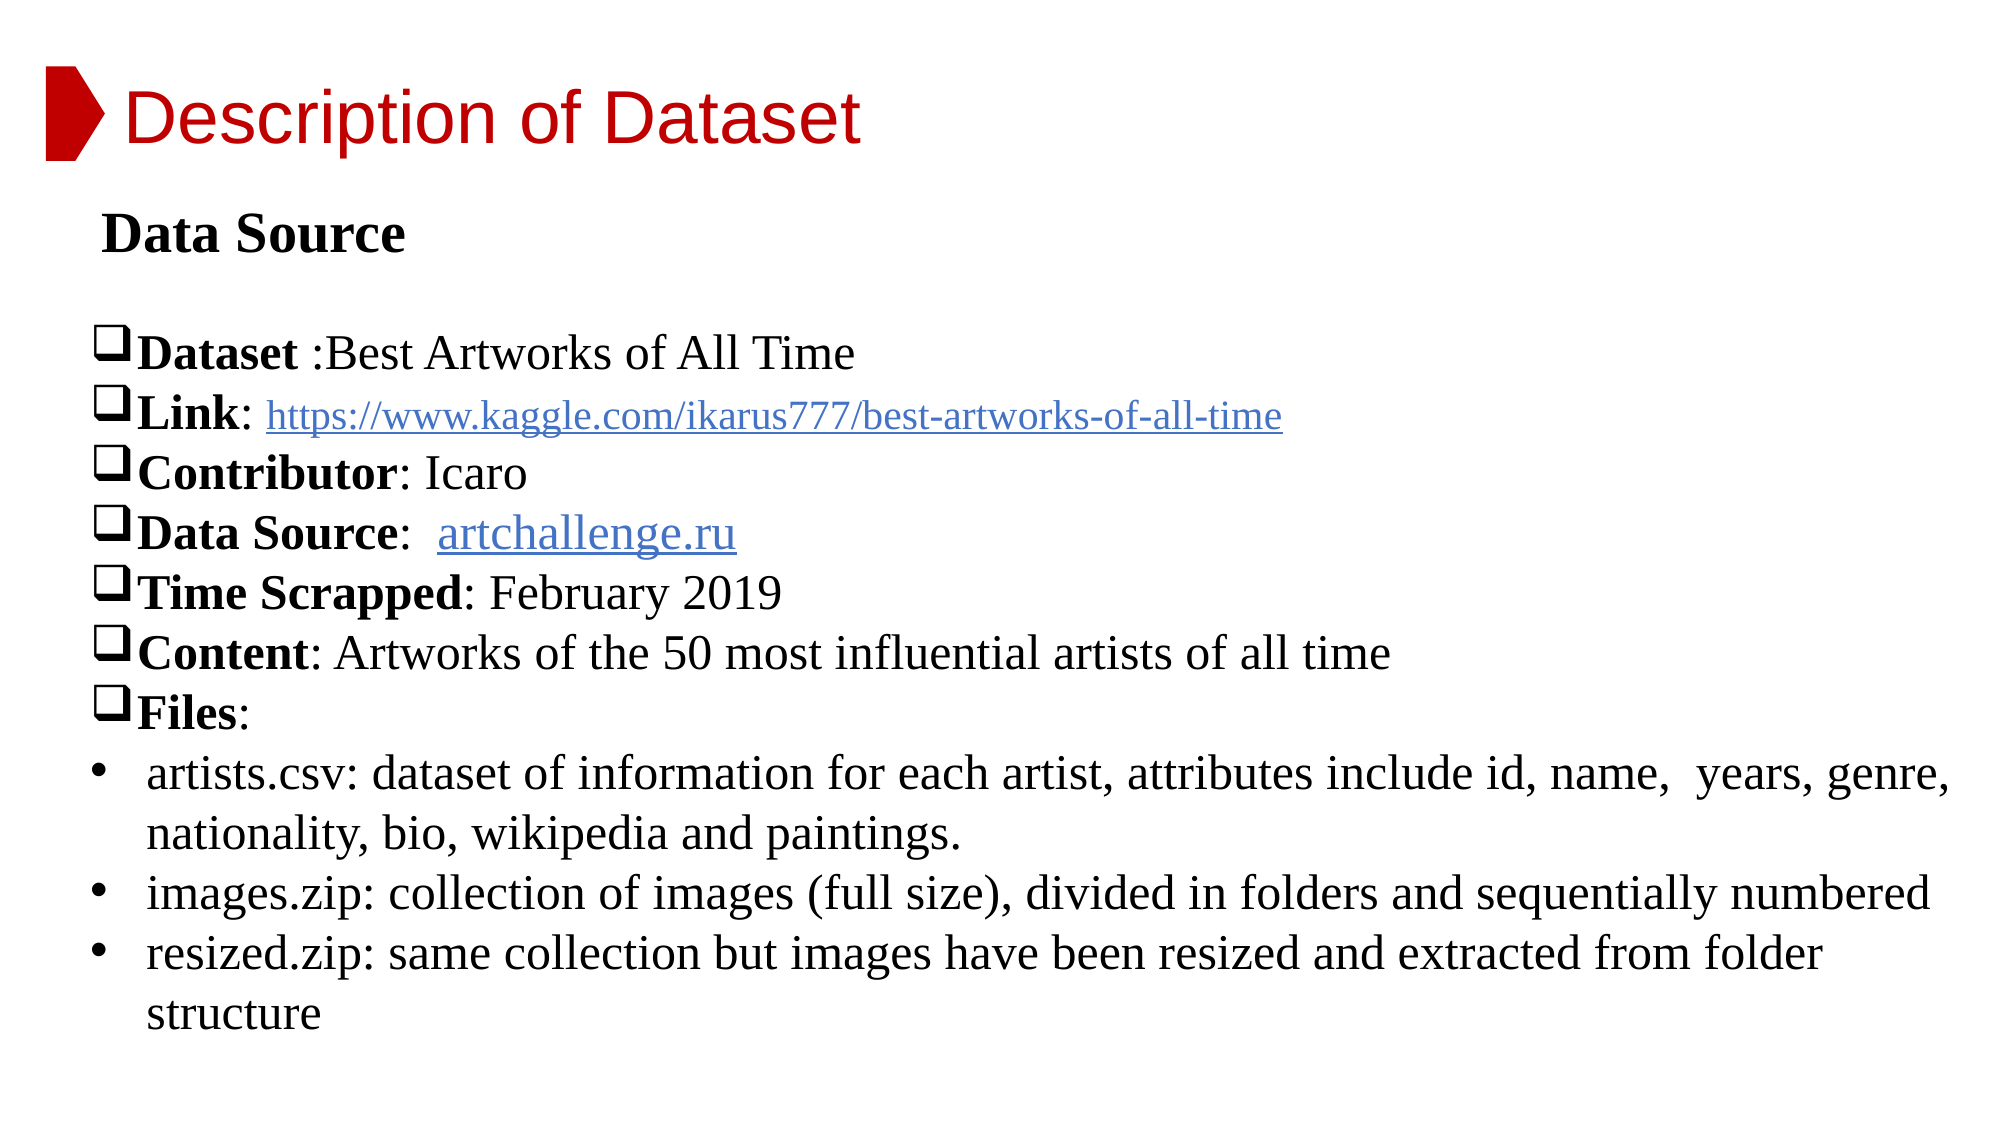

Description of Dataset

Data Source
Dataset :Best Artworks of All Time
Link: https://www.kaggle.com/ikarus777/best-artworks-of-all-time
Contributor: Icaro
Data Source:  artchallenge.ru
Time Scrapped: February 2019
Content: Artworks of the 50 most influential artists of all time
Files:
artists.csv: dataset of information for each artist, attributes include id, name,  years, genre, nationality, bio, wikipedia and paintings.
images.zip: collection of images (full size), divided in folders and sequentially numbered
resized.zip: same collection but images have been resized and extracted from folder structure